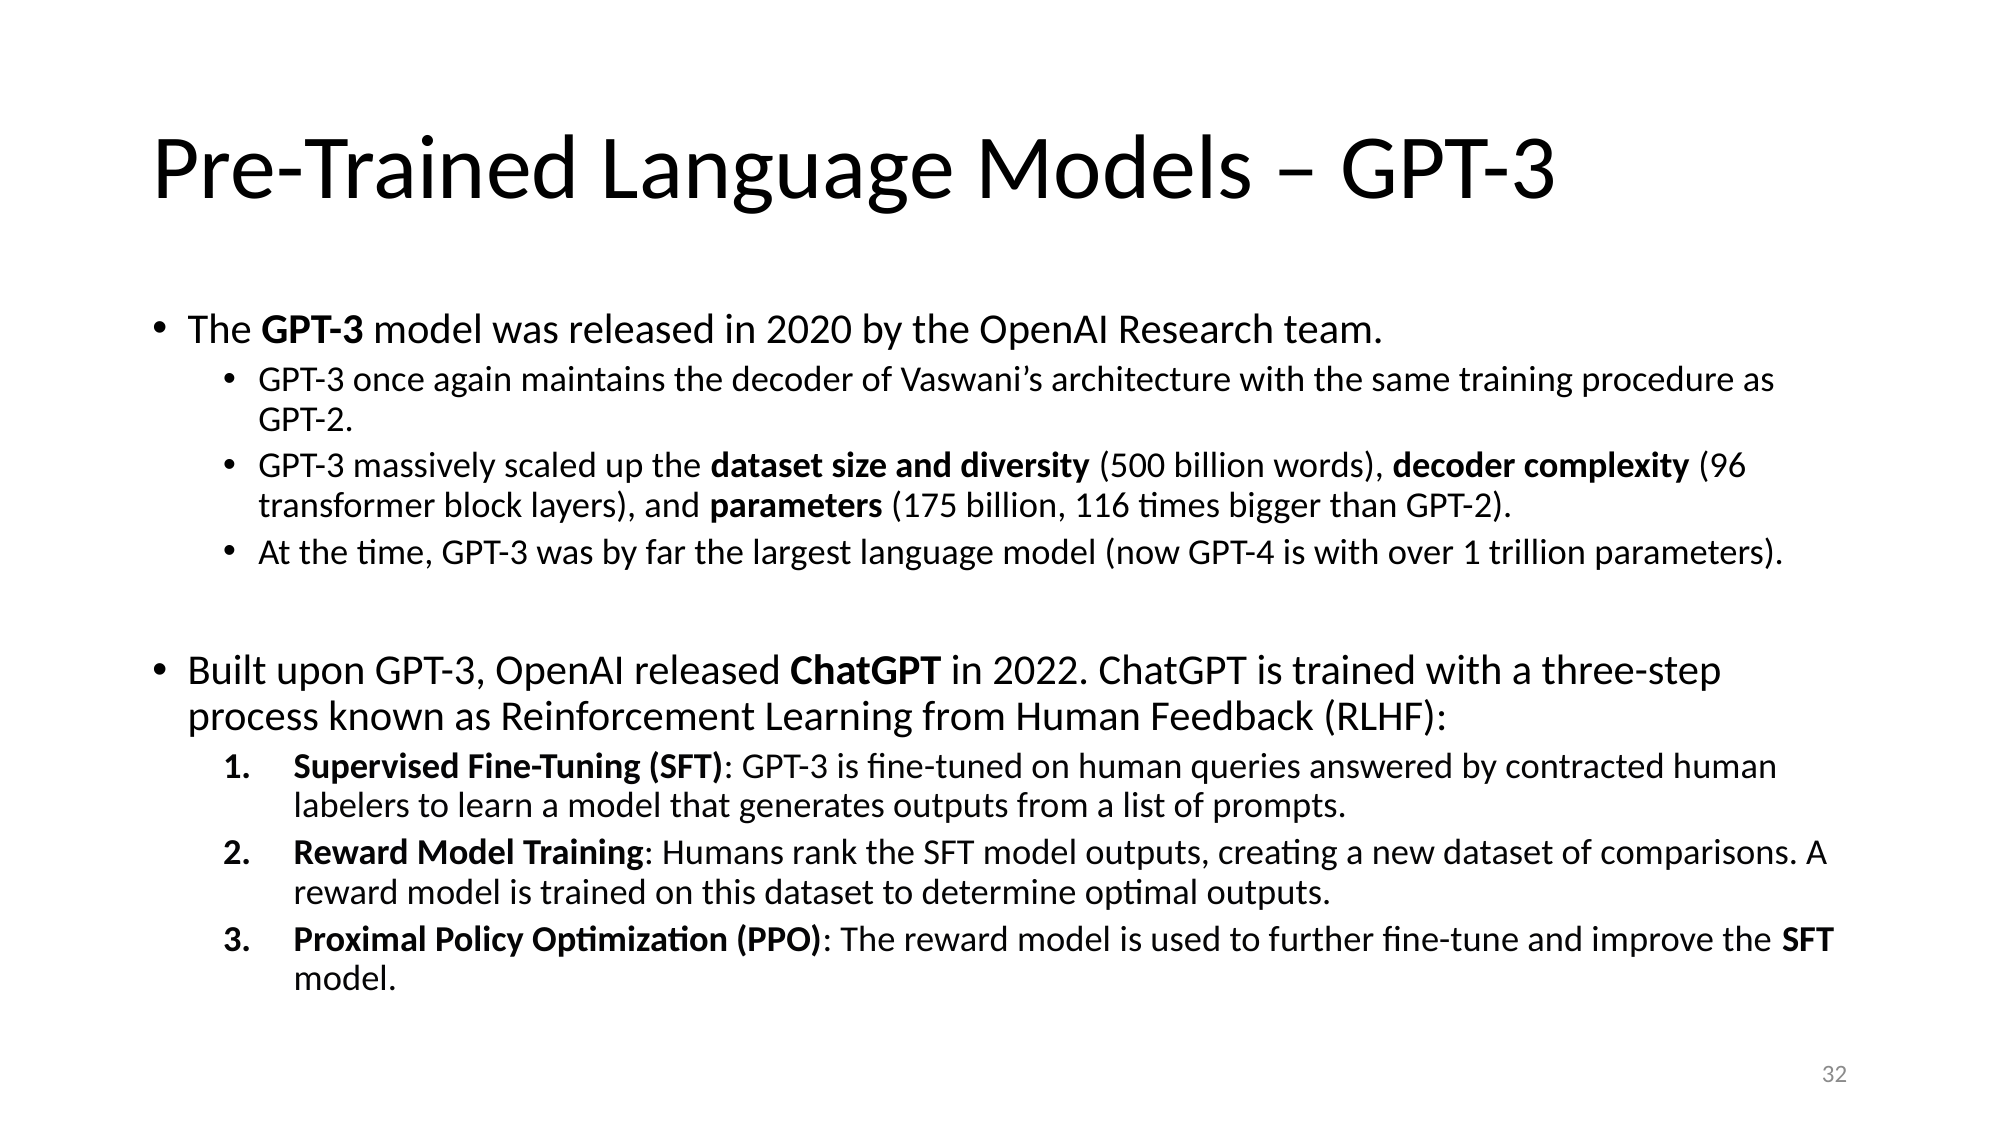

# Pre-Trained Language Models – GPT-3
The GPT-3 model was released in 2020 by the OpenAI Research team.
GPT-3 once again maintains the decoder of Vaswani’s architecture with the same training procedure as GPT-2.
GPT-3 massively scaled up the dataset size and diversity (500 billion words), decoder complexity (96 transformer block layers), and parameters (175 billion, 116 times bigger than GPT-2).
At the time, GPT-3 was by far the largest language model (now GPT-4 is with over 1 trillion parameters).

Built upon GPT-3, OpenAI released ChatGPT in 2022. ChatGPT is trained with a three-step process known as Reinforcement Learning from Human Feedback (RLHF):
Supervised Fine-Tuning (SFT): GPT-3 is fine-tuned on human queries answered by contracted human labelers to learn a model that generates outputs from a list of prompts.
Reward Model Training: Humans rank the SFT model outputs, creating a new dataset of comparisons. A reward model is trained on this dataset to determine optimal outputs.
Proximal Policy Optimization (PPO): The reward model is used to further fine-tune and improve the SFT model.
32